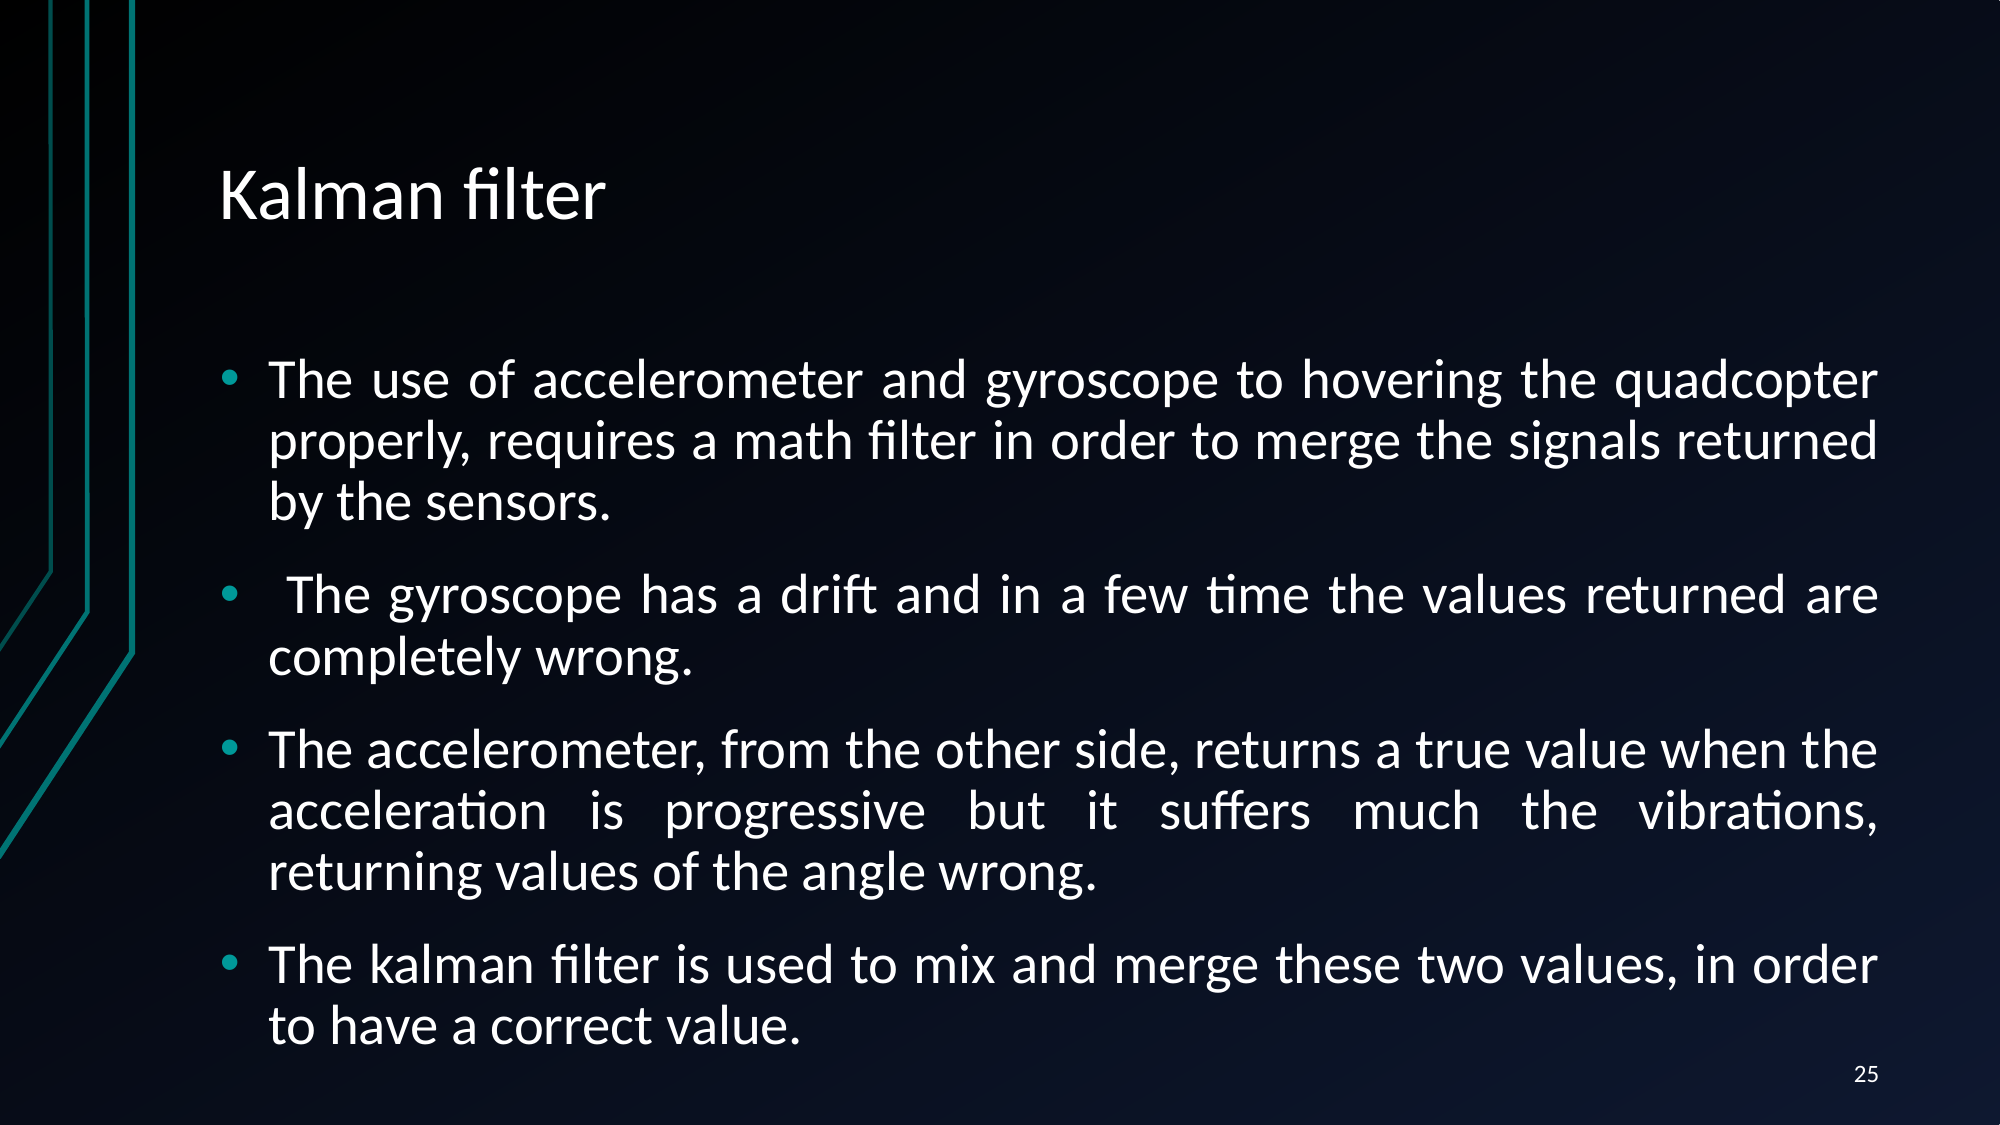

# Kalman filter
The use of accelerometer and gyroscope to hovering the quadcopter properly, requires a math filter in order to merge the signals returned by the sensors.
 The gyroscope has a drift and in a few time the values returned are completely wrong.
The accelerometer, from the other side, returns a true value when the acceleration is progressive but it suffers much the vibrations, returning values of the angle wrong.
The kalman filter is used to mix and merge these two values, in order to have a correct value.
25